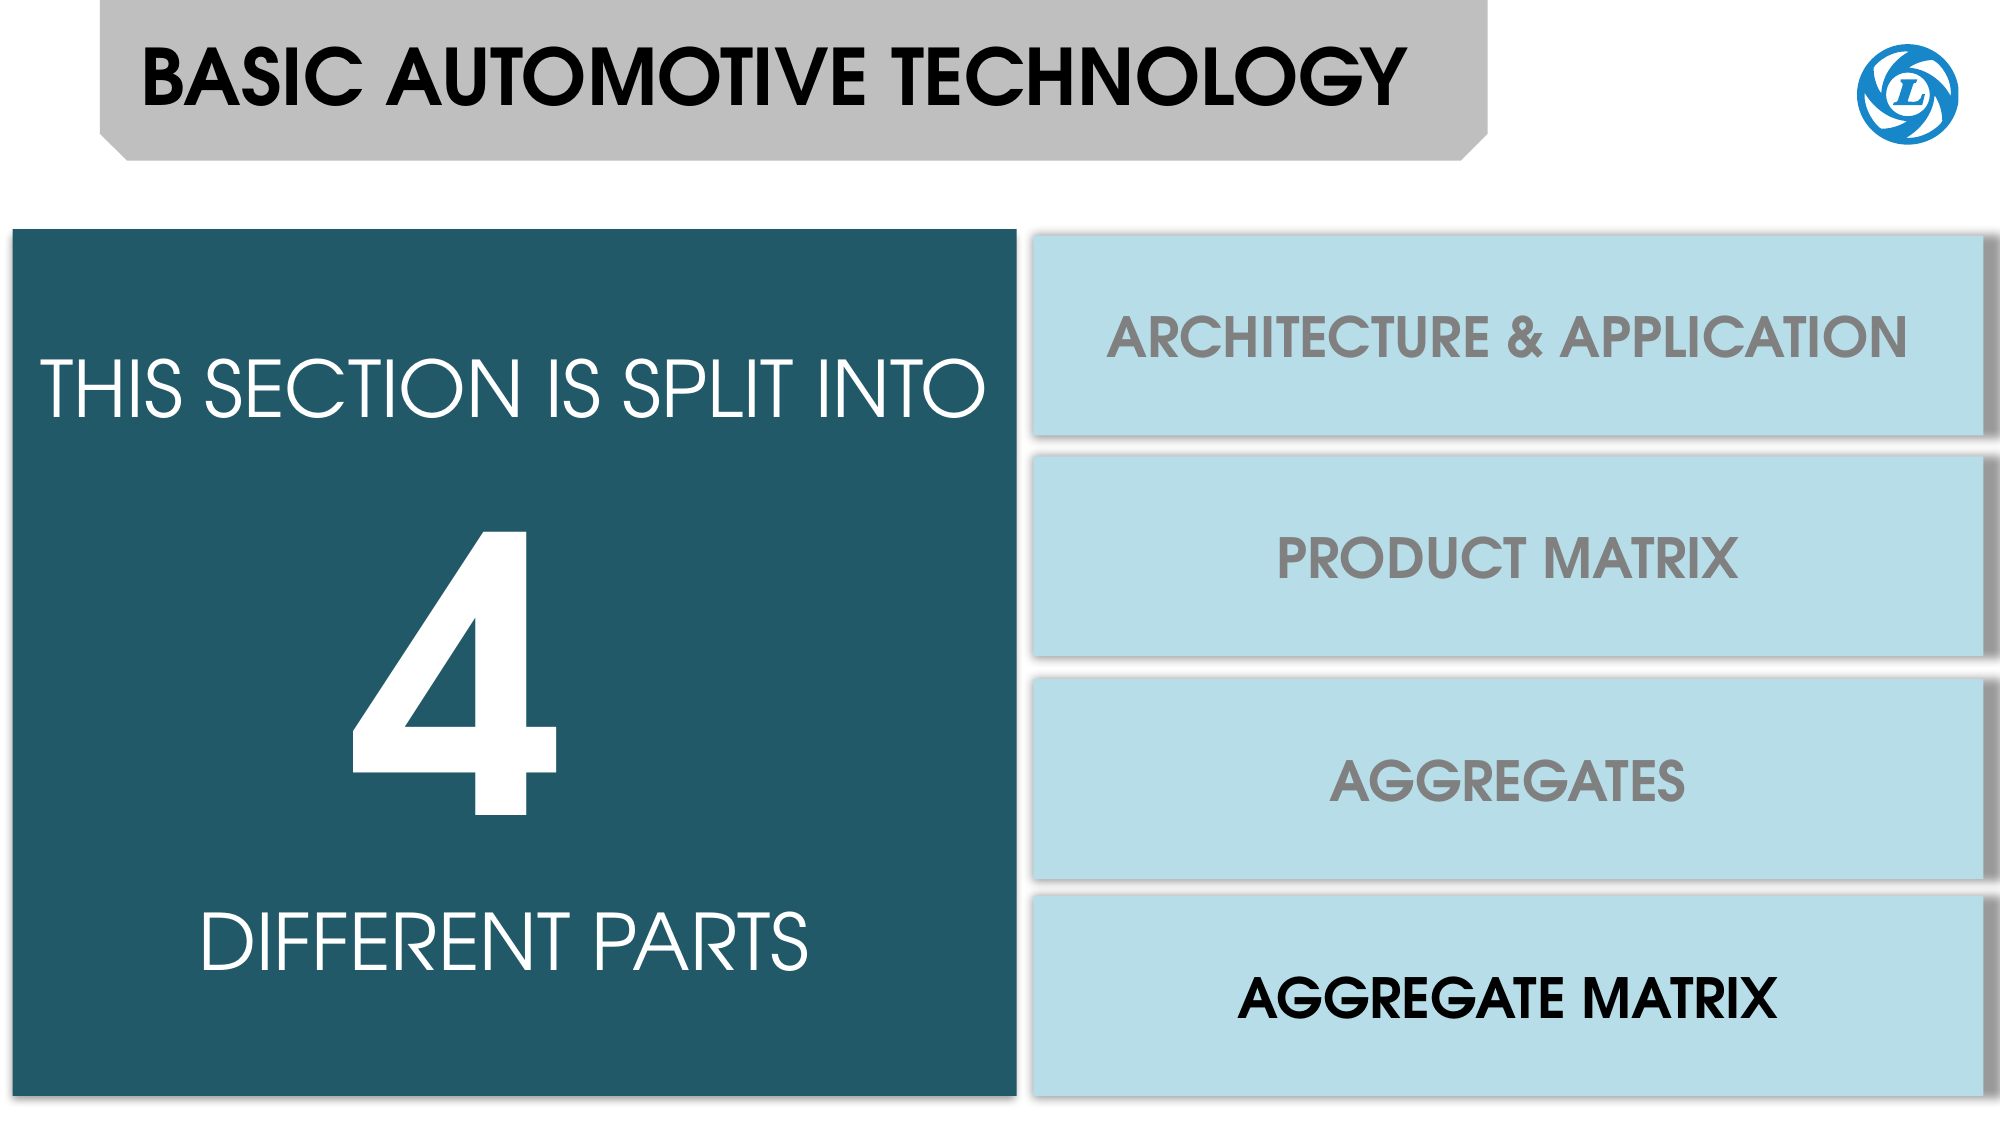

BASIC AUTOMOTIVE TECHNOLOGY
THIS SECTION IS SPLIT INTO 4
DIFFERENT PARTS
ARCHITECTURE & APPLICATION
PRODUCT MATRIX
AGGREGATES
AGGREGATE MATRIX